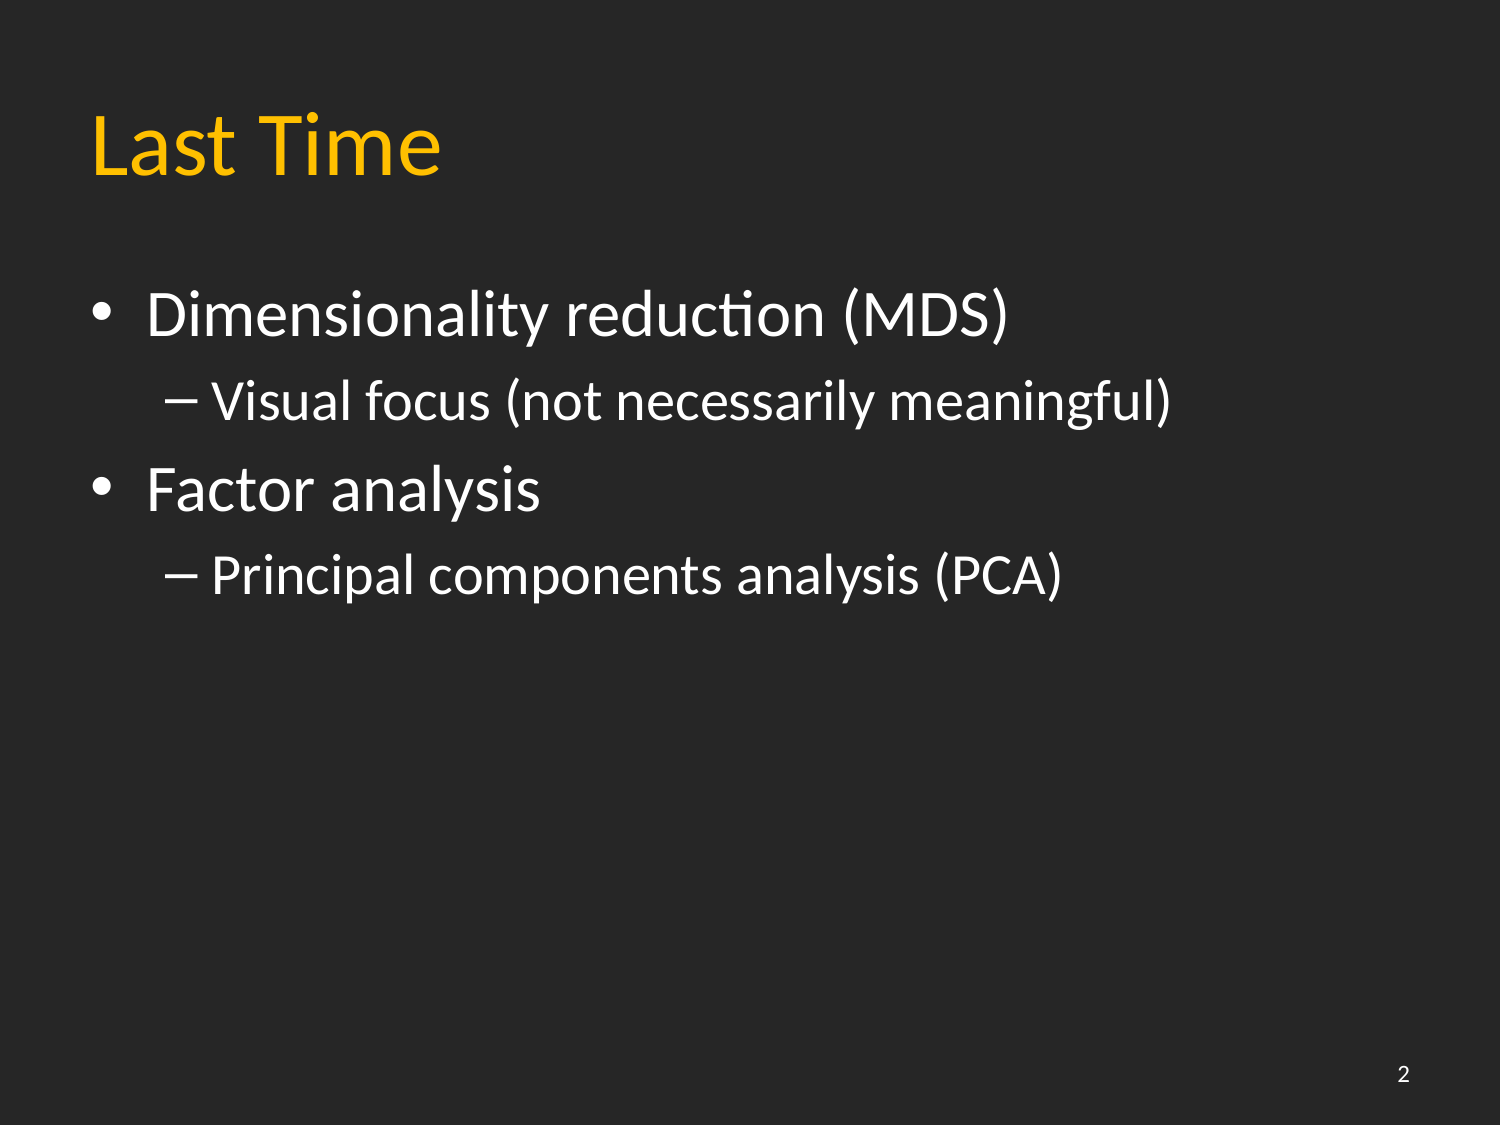

# Last Time
Dimensionality reduction (MDS)
Visual focus (not necessarily meaningful)
Factor analysis
Principal components analysis (PCA)
2